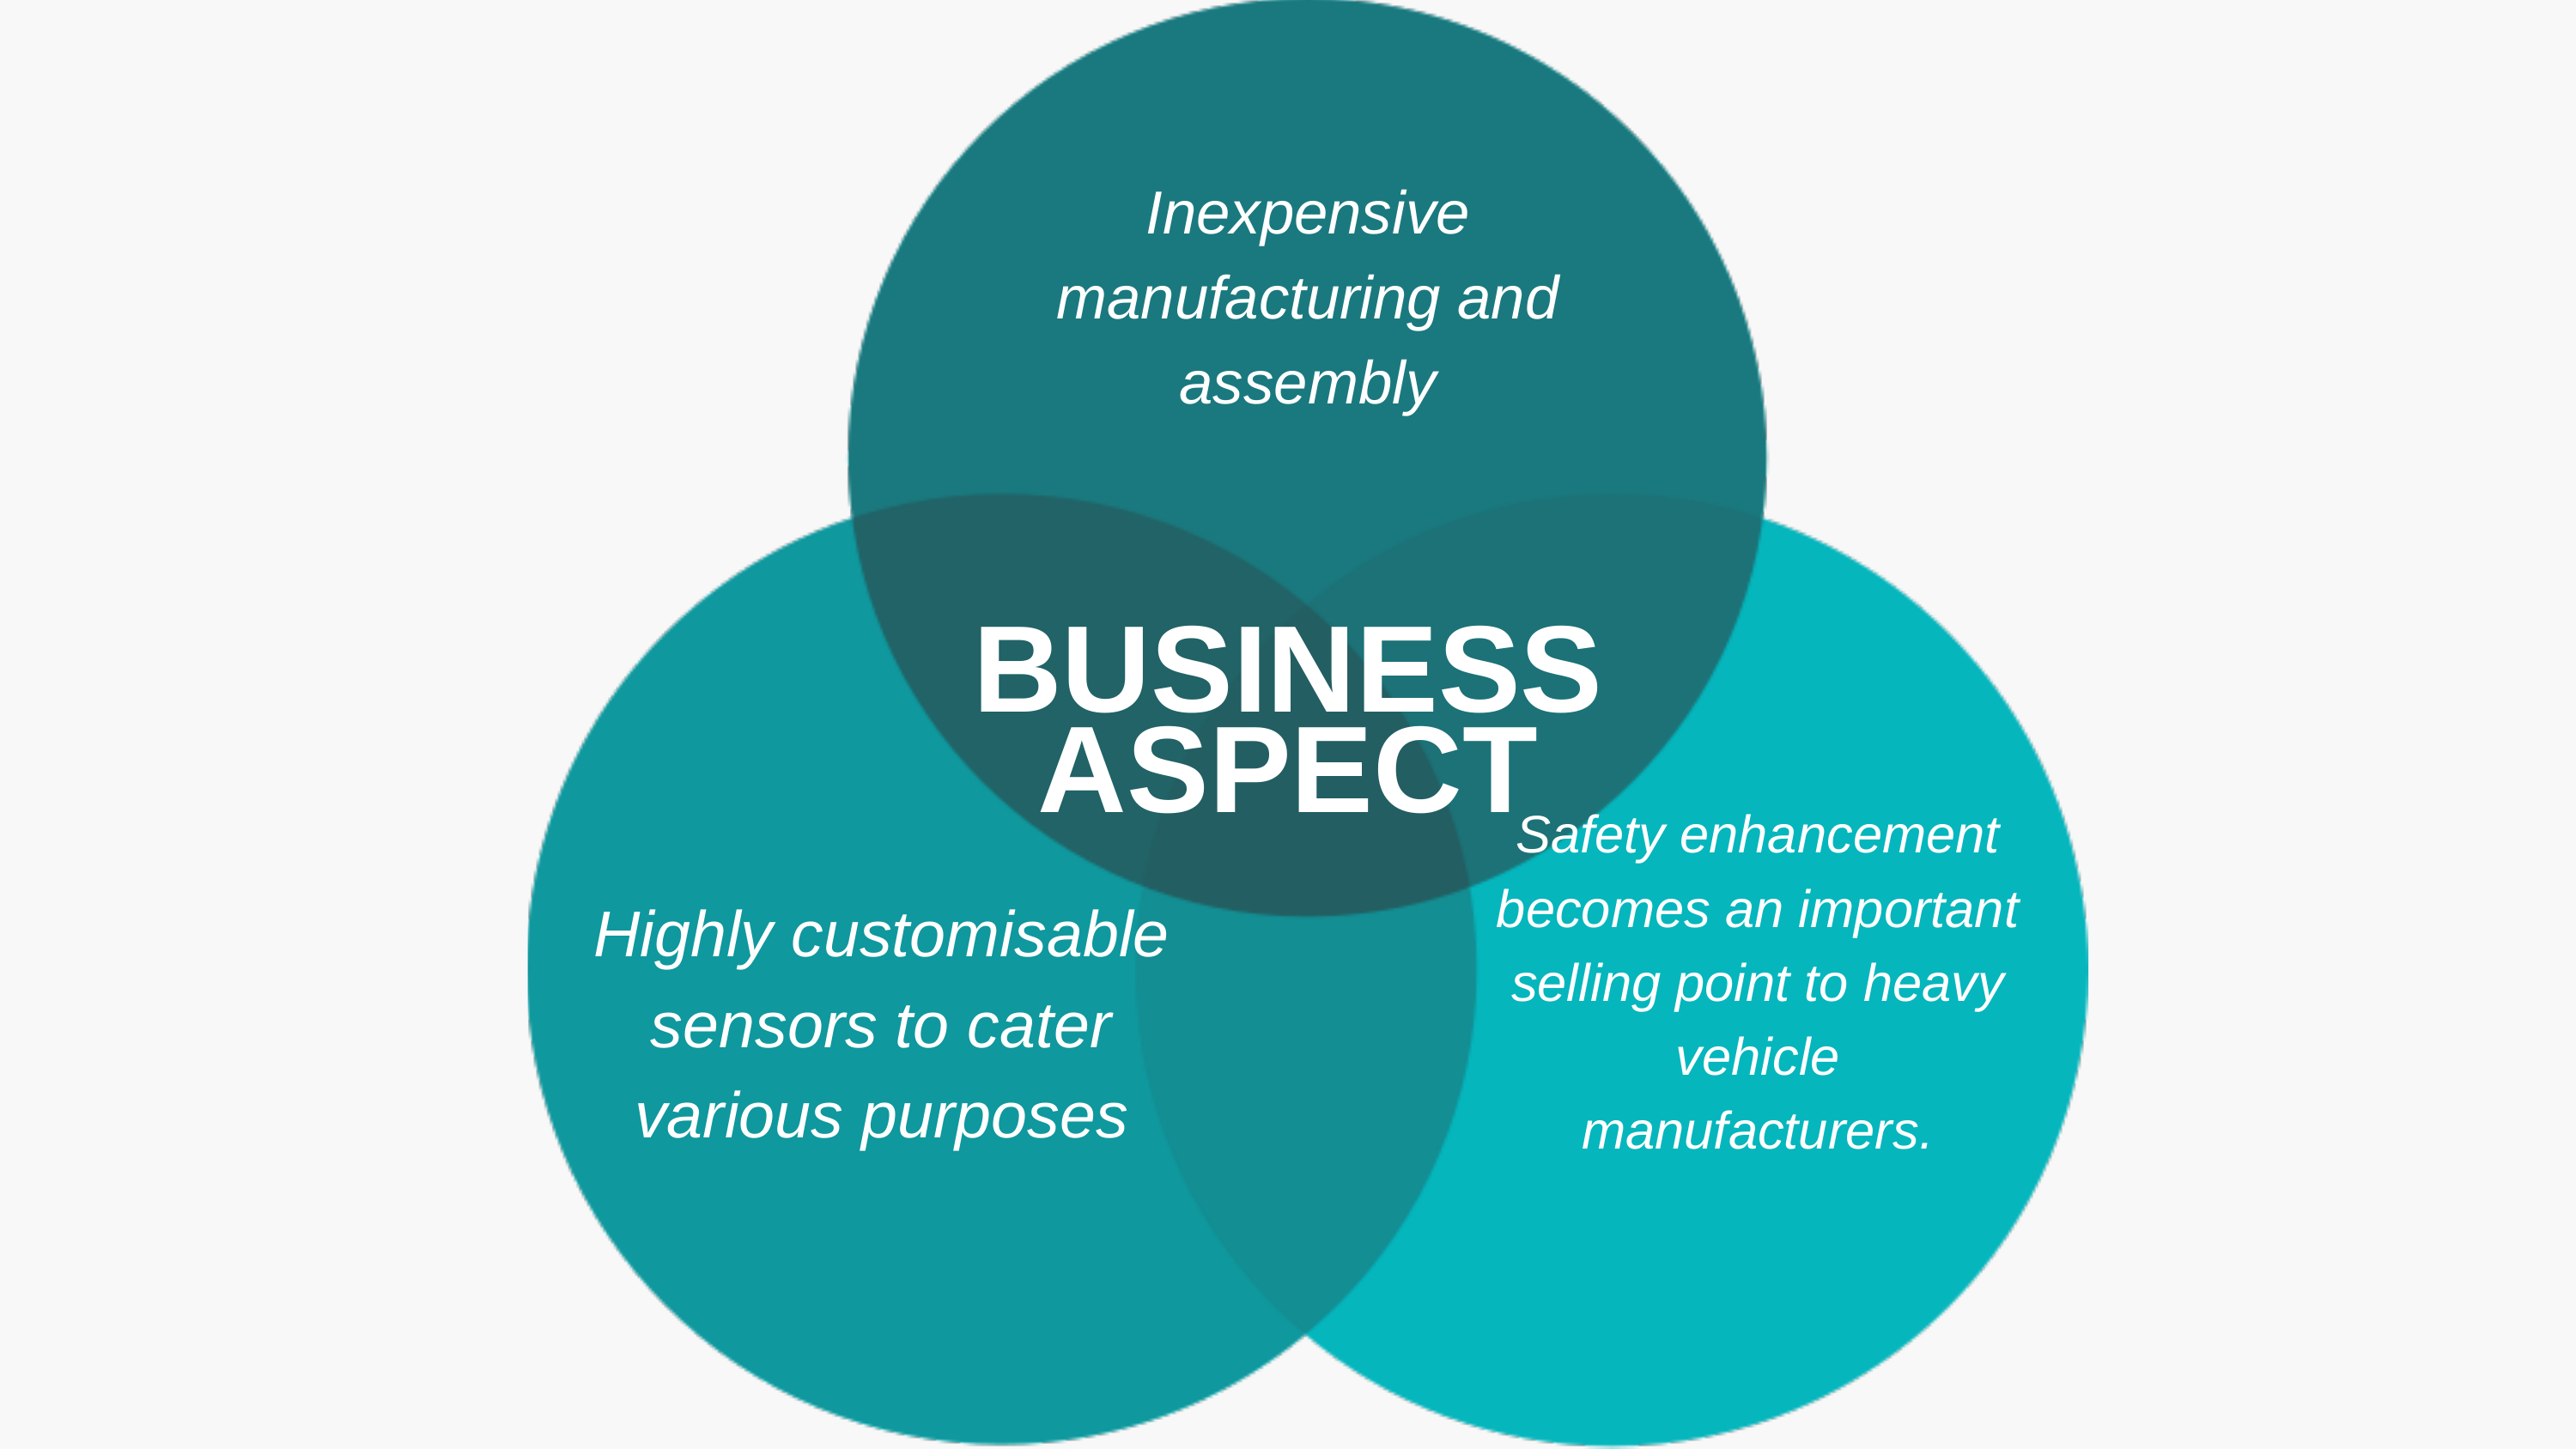

Inexpensive manufacturing and assembly
BUSINESS ASPECT
Safety enhancement becomes an important selling point to heavy vehicle manufacturers.
Highly customisable sensors to cater various purposes